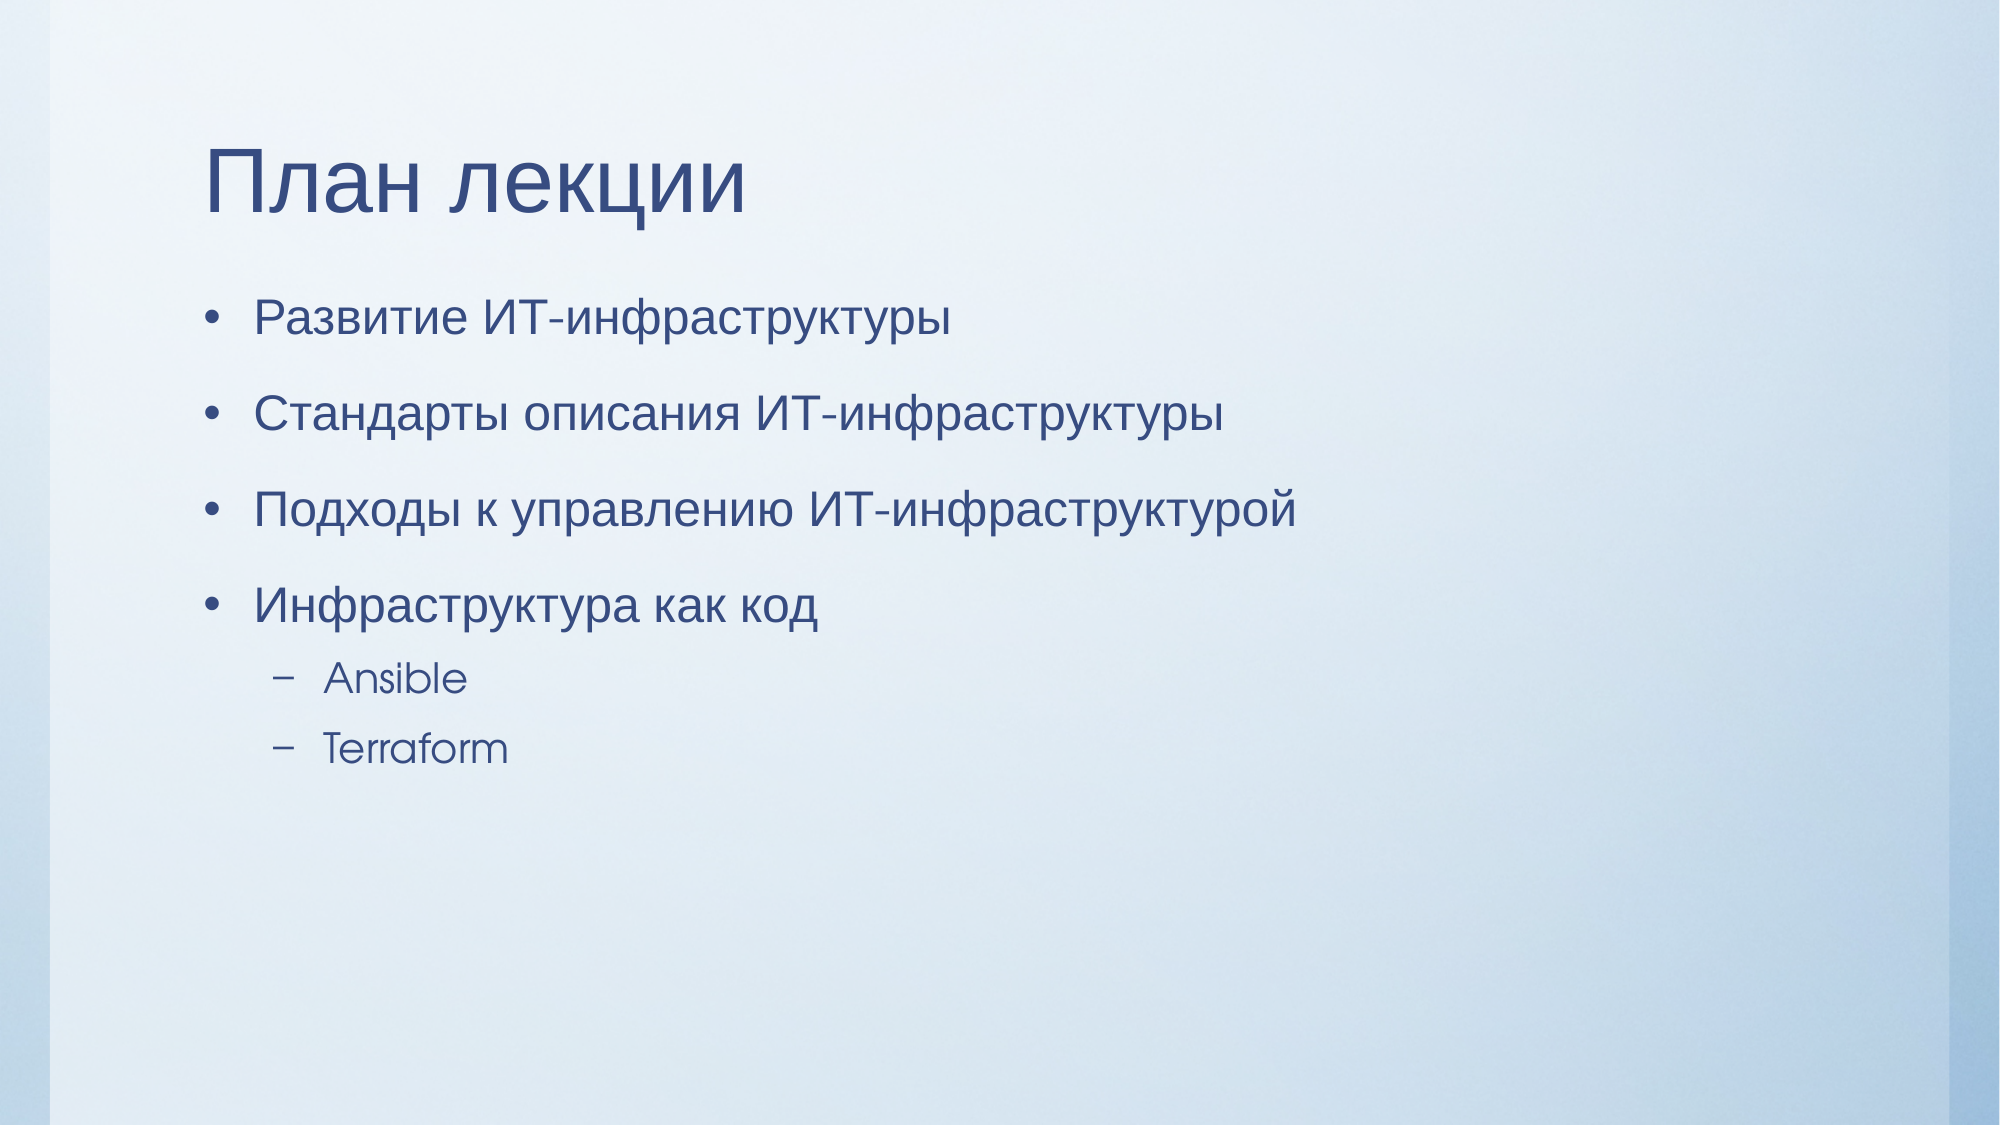

# План лекции
Развитие ИТ-инфраструктуры
Стандарты описания ИТ-инфраструктуры
Подходы к управлению ИТ-инфраструктурой
Инфраструктура как код
Ansible
Terraform